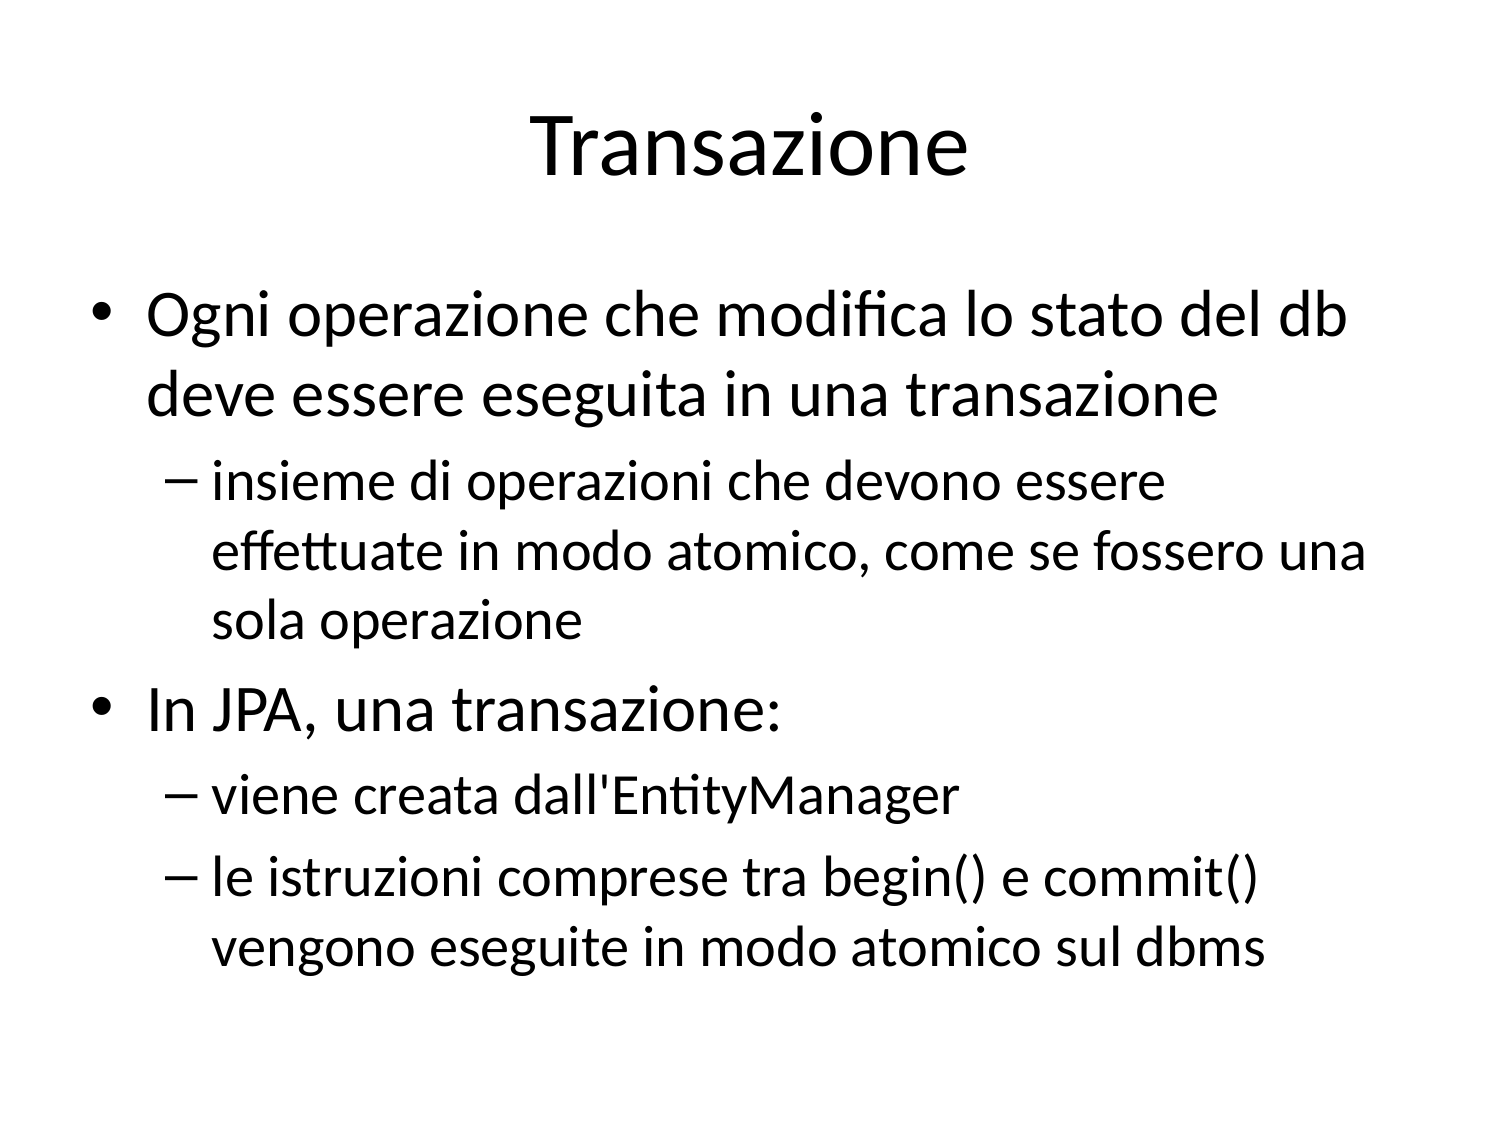

# Transazione
Ogni operazione che modifica lo stato del db deve essere eseguita in una transazione
insieme di operazioni che devono essere effettuate in modo atomico, come se fossero una sola operazione
In JPA, una transazione:
viene creata dall'EntityManager
le istruzioni comprese tra begin() e commit() vengono eseguite in modo atomico sul dbms